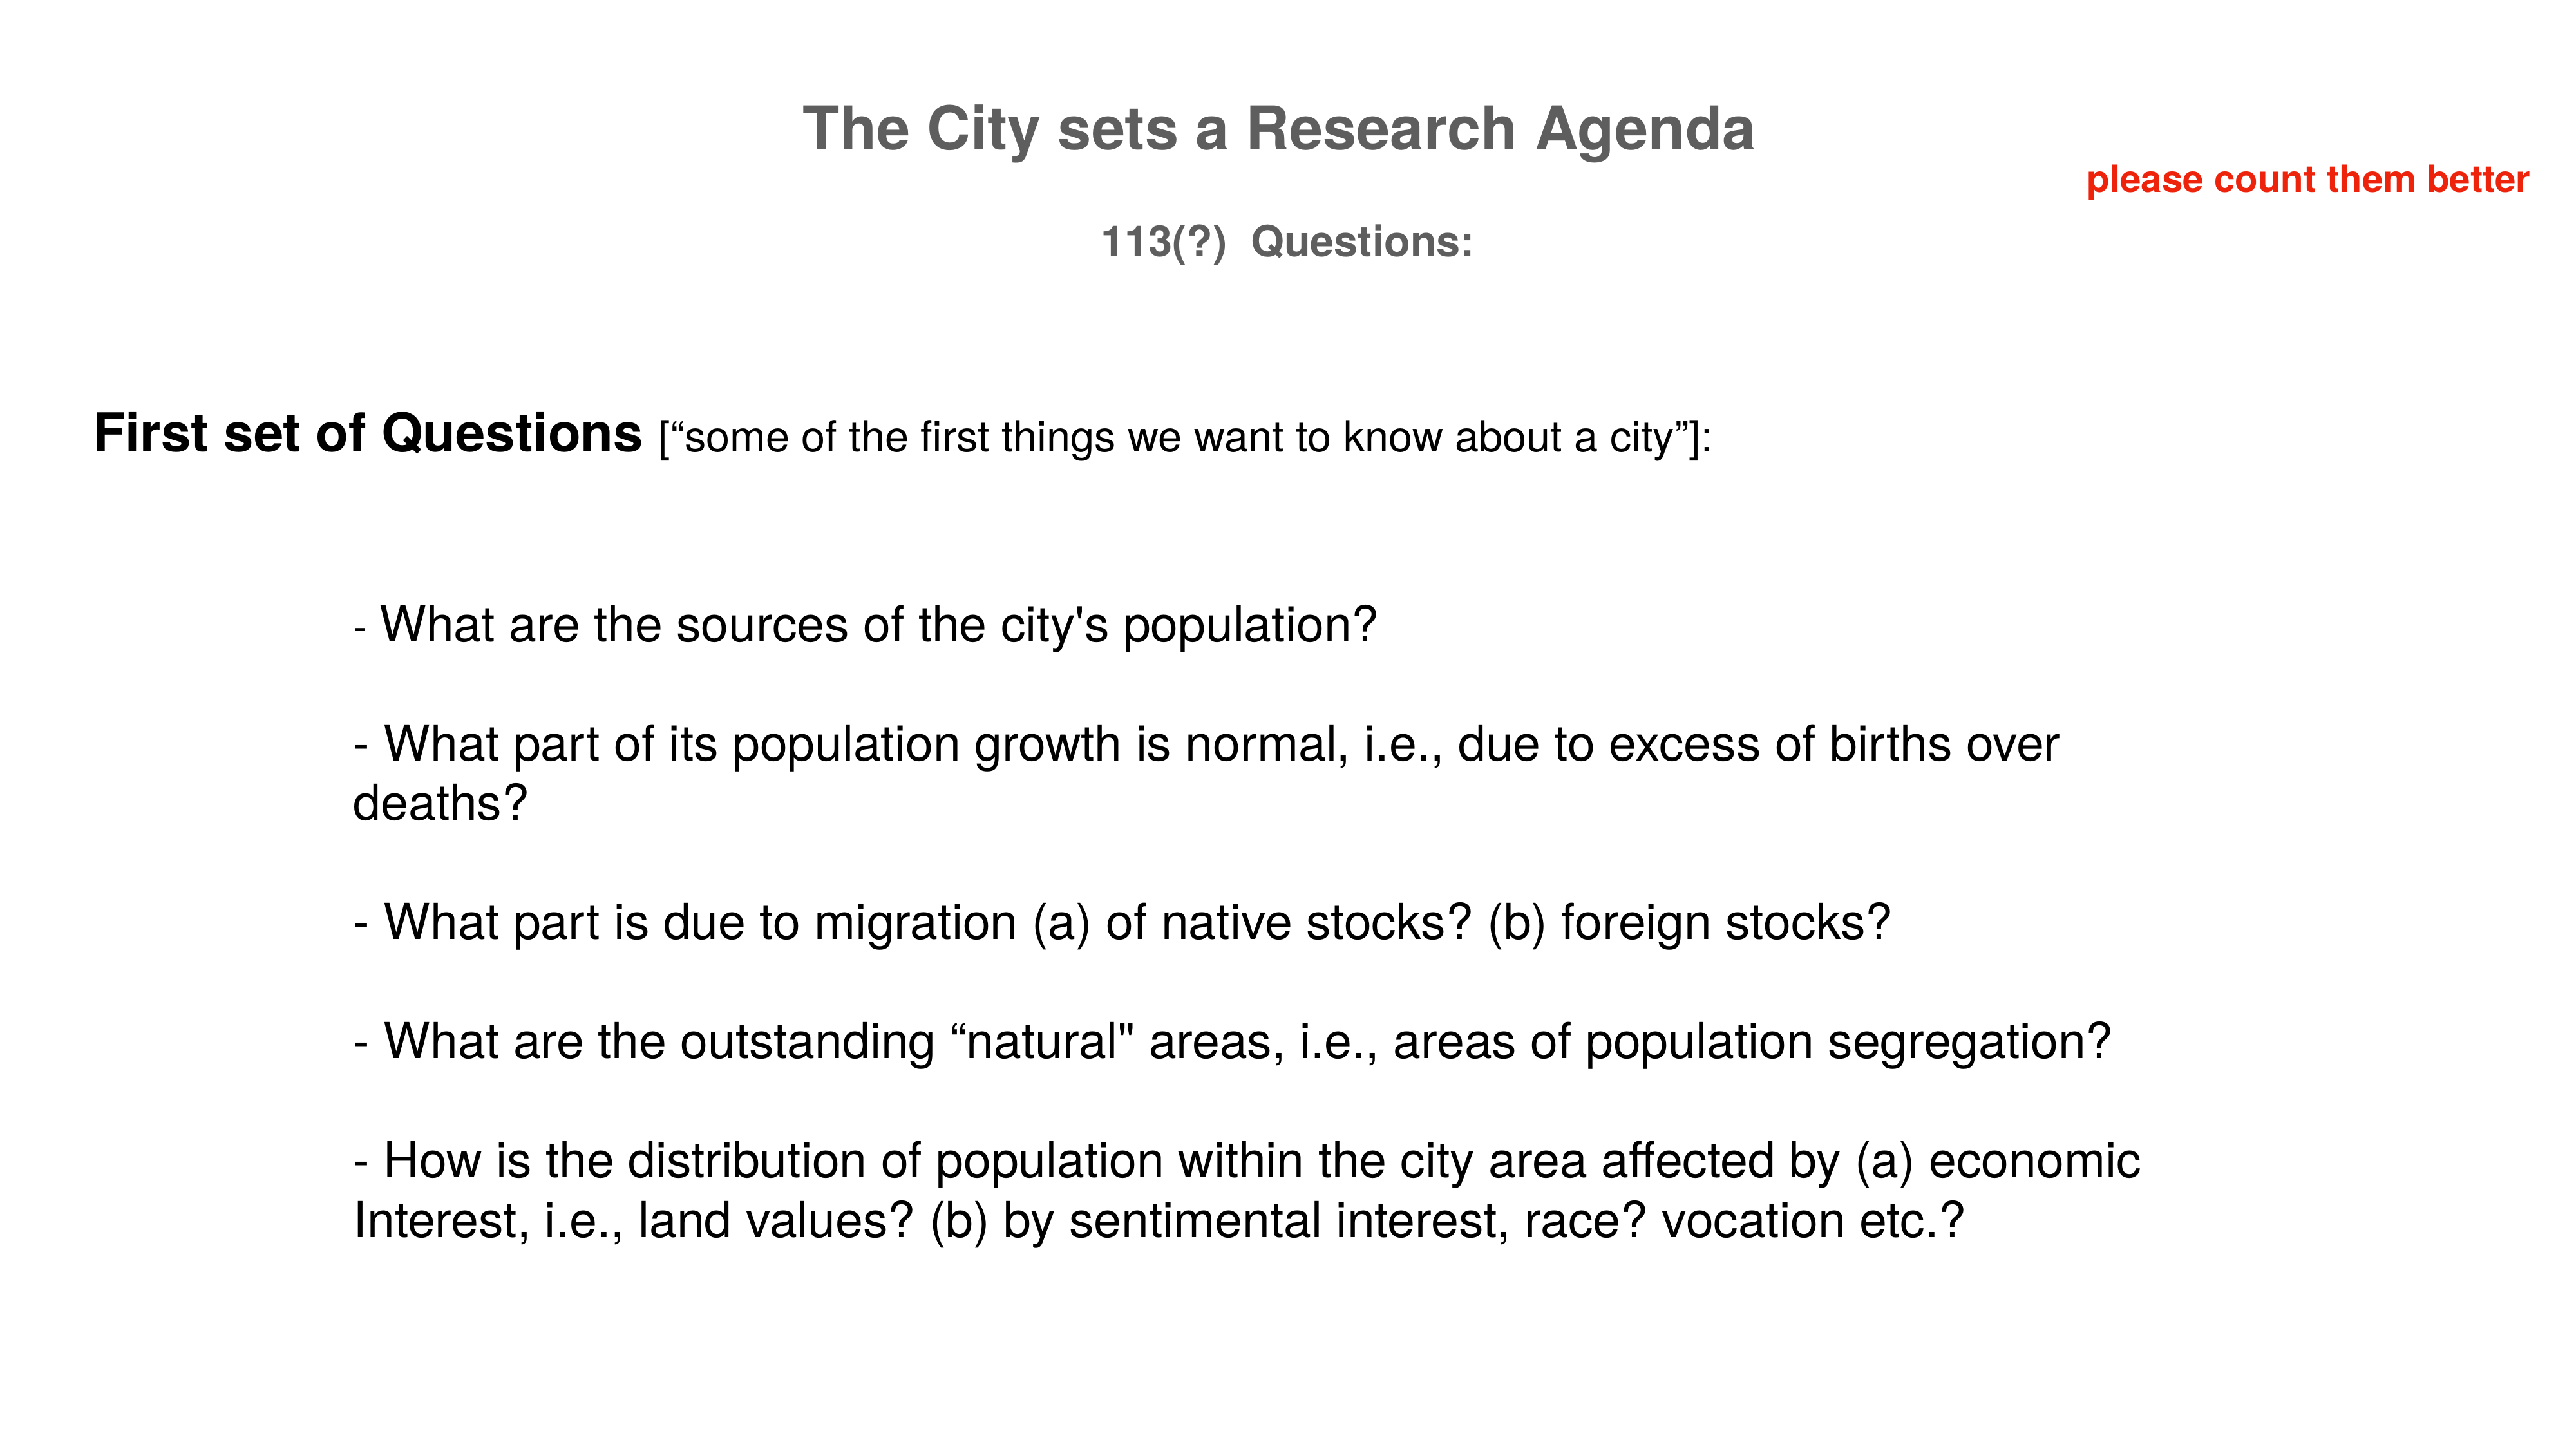

The City sets a Research Agenda

113(?)  Questions:
please count them better
First set of Questions [“some of the first things we want to know about a city”]:
- What are the sources of the city's population?

- What part of its population growth is normal, i.e., due to excess of births over deaths?

- What part is due to migration (a) of native stocks? (b) foreign stocks?

- What are the outstanding “natural" areas, i.e., areas of population segregation?

- How is the distribution of population within the city area affected by (a) economic Interest, i.e., land values? (b) by sentimental interest, race? vocation etc.?